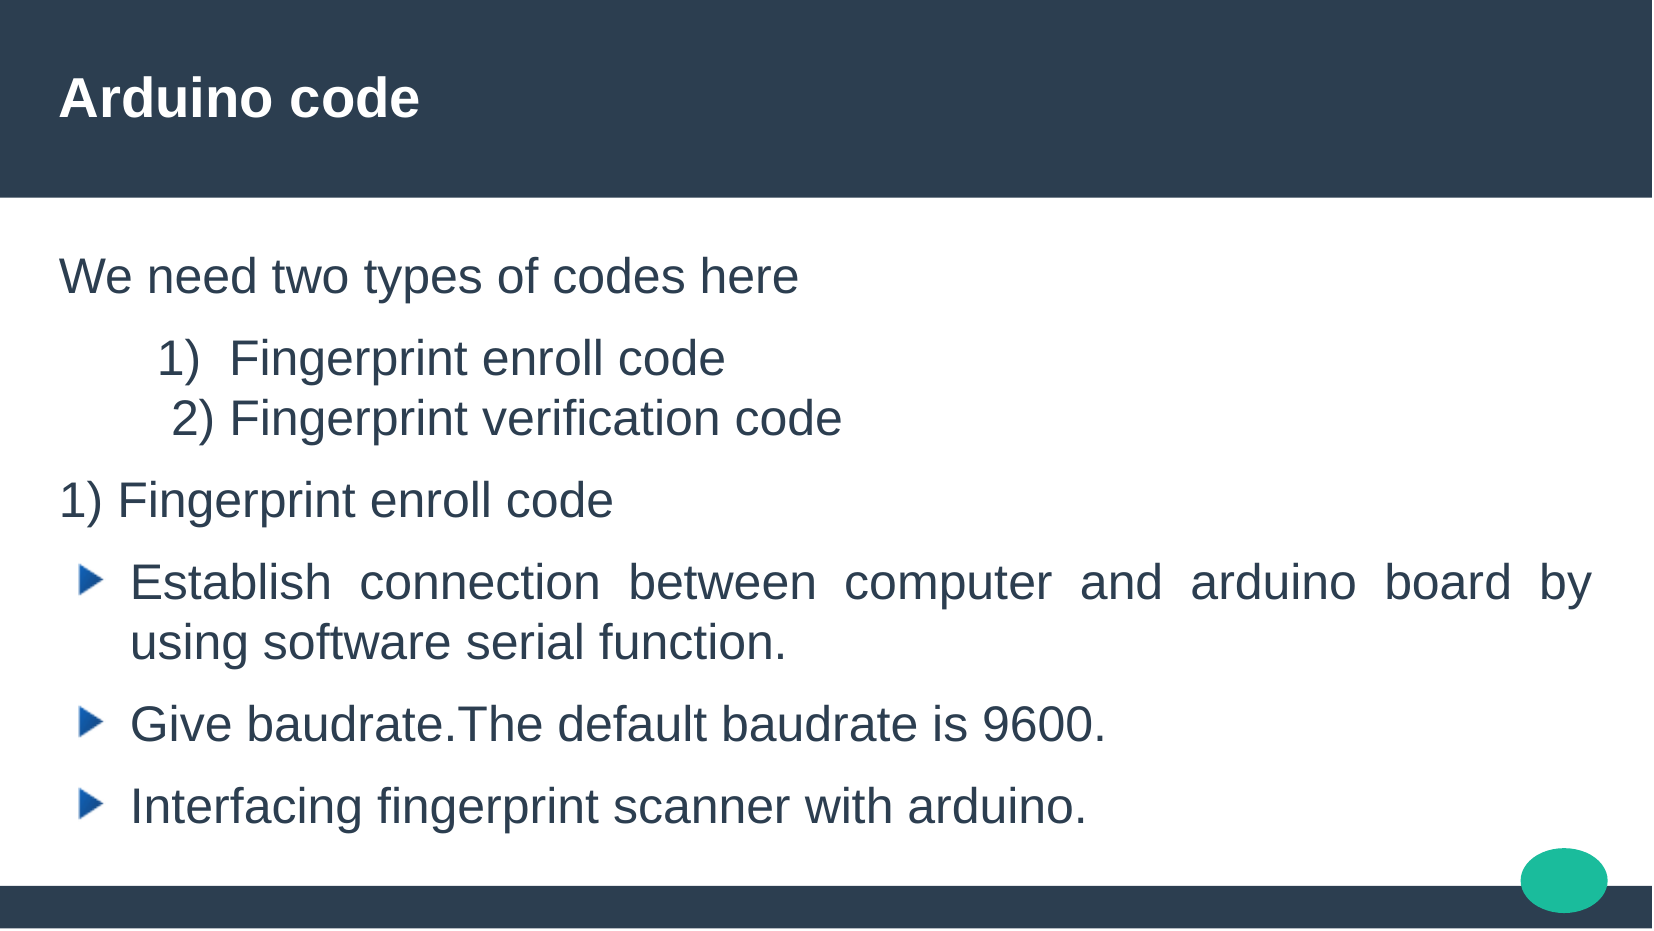

Arduino code
We need two types of codes here
       1)  Fingerprint enroll code
        2) Fingerprint verification code
1) Fingerprint enroll code
Establish connection between computer and arduino board by using software serial function.
Give baudrate.The default baudrate is 9600.
Interfacing fingerprint scanner with arduino.